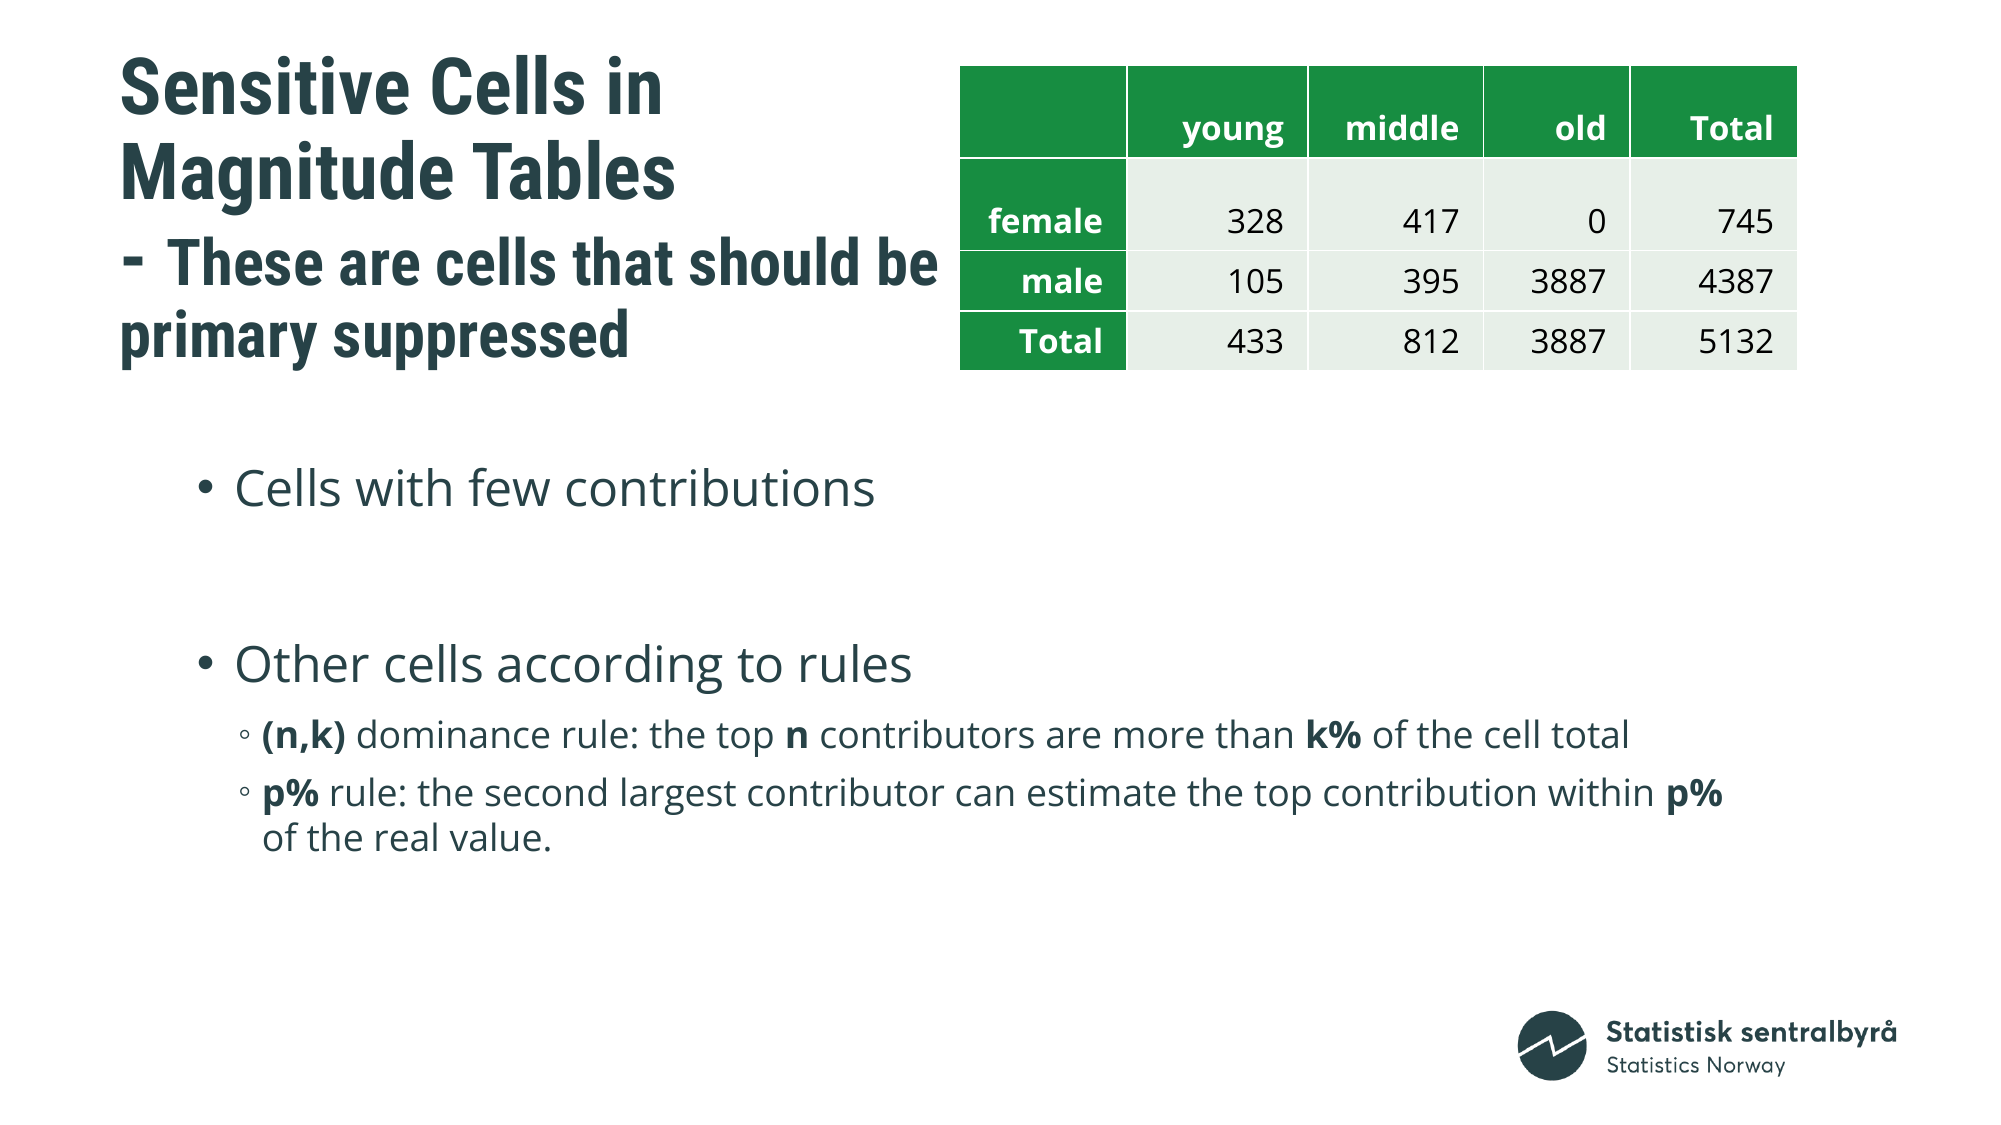

# Sensitive Cells in Magnitude Tables - These are cells that should be primary suppressed
|  | young | middle | old | Total |
| --- | --- | --- | --- | --- |
| female | 328 | 417 | 0 | 745 |
| male | 105 | 395 | 3887 | 4387 |
| Total | 433 | 812 | 3887 | 5132 |
Cells with few contributions

Other cells according to rules
(n,k) dominance rule: the top n contributors are more than k% of the cell total
p% rule: the second largest contributor can estimate the top contribution within p% of the real value.